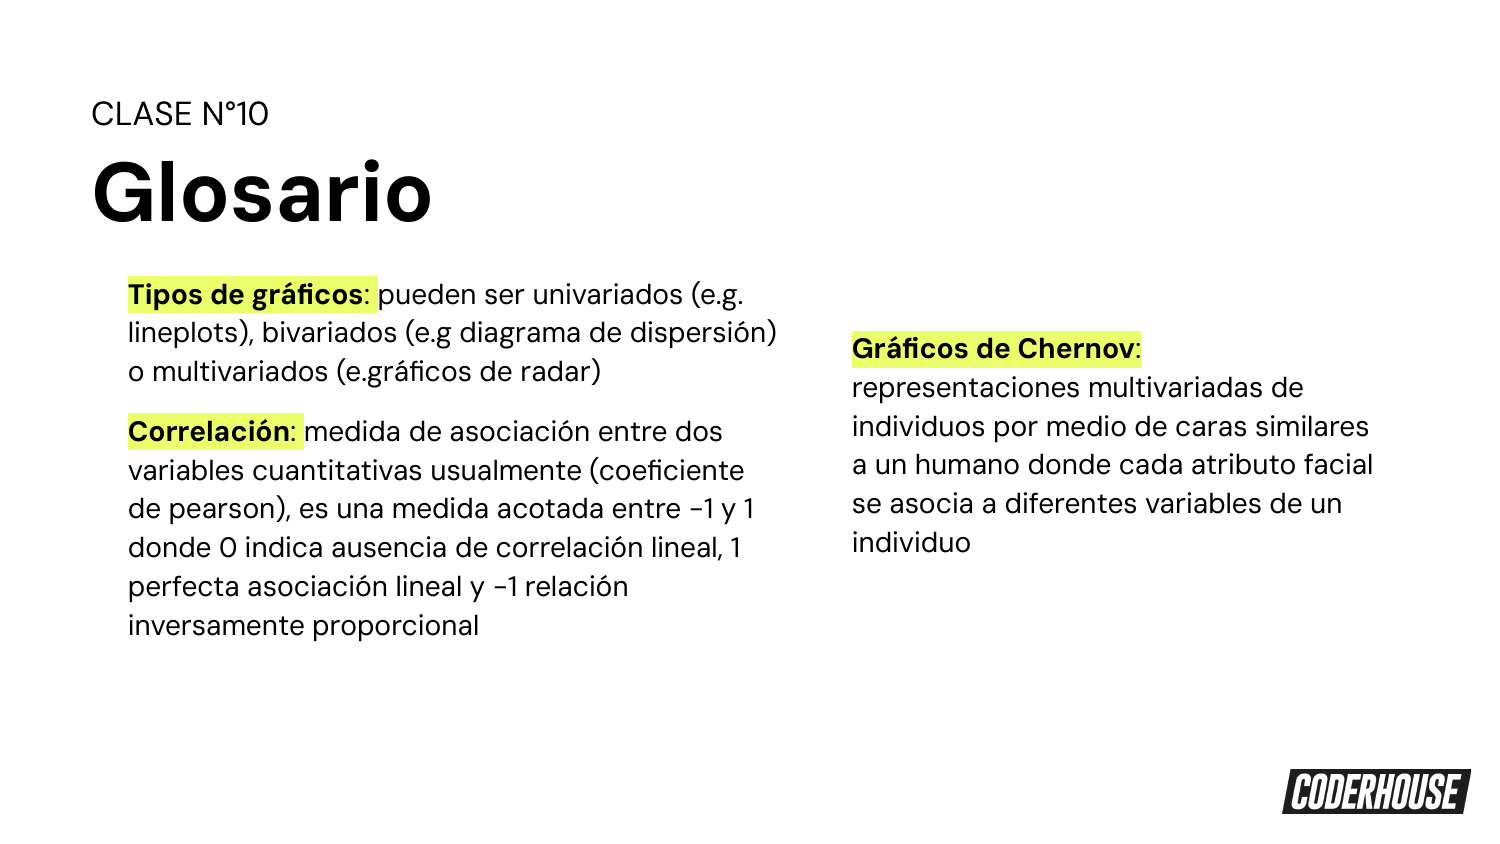

CLASE N°10
Glosario
Tipos de gráficos: pueden ser univariados (e.g. lineplots), bivariados (e.g diagrama de dispersión) o multivariados (e.gráficos de radar)
Correlación: medida de asociación entre dos variables cuantitativas usualmente (coeficiente de pearson), es una medida acotada entre -1 y 1 donde 0 indica ausencia de correlación lineal, 1 perfecta asociación lineal y -1 relación inversamente proporcional

Gráficos de Chernov: representaciones multivariadas de individuos por medio de caras similares a un humano donde cada atributo facial se asocia a diferentes variables de un individuo